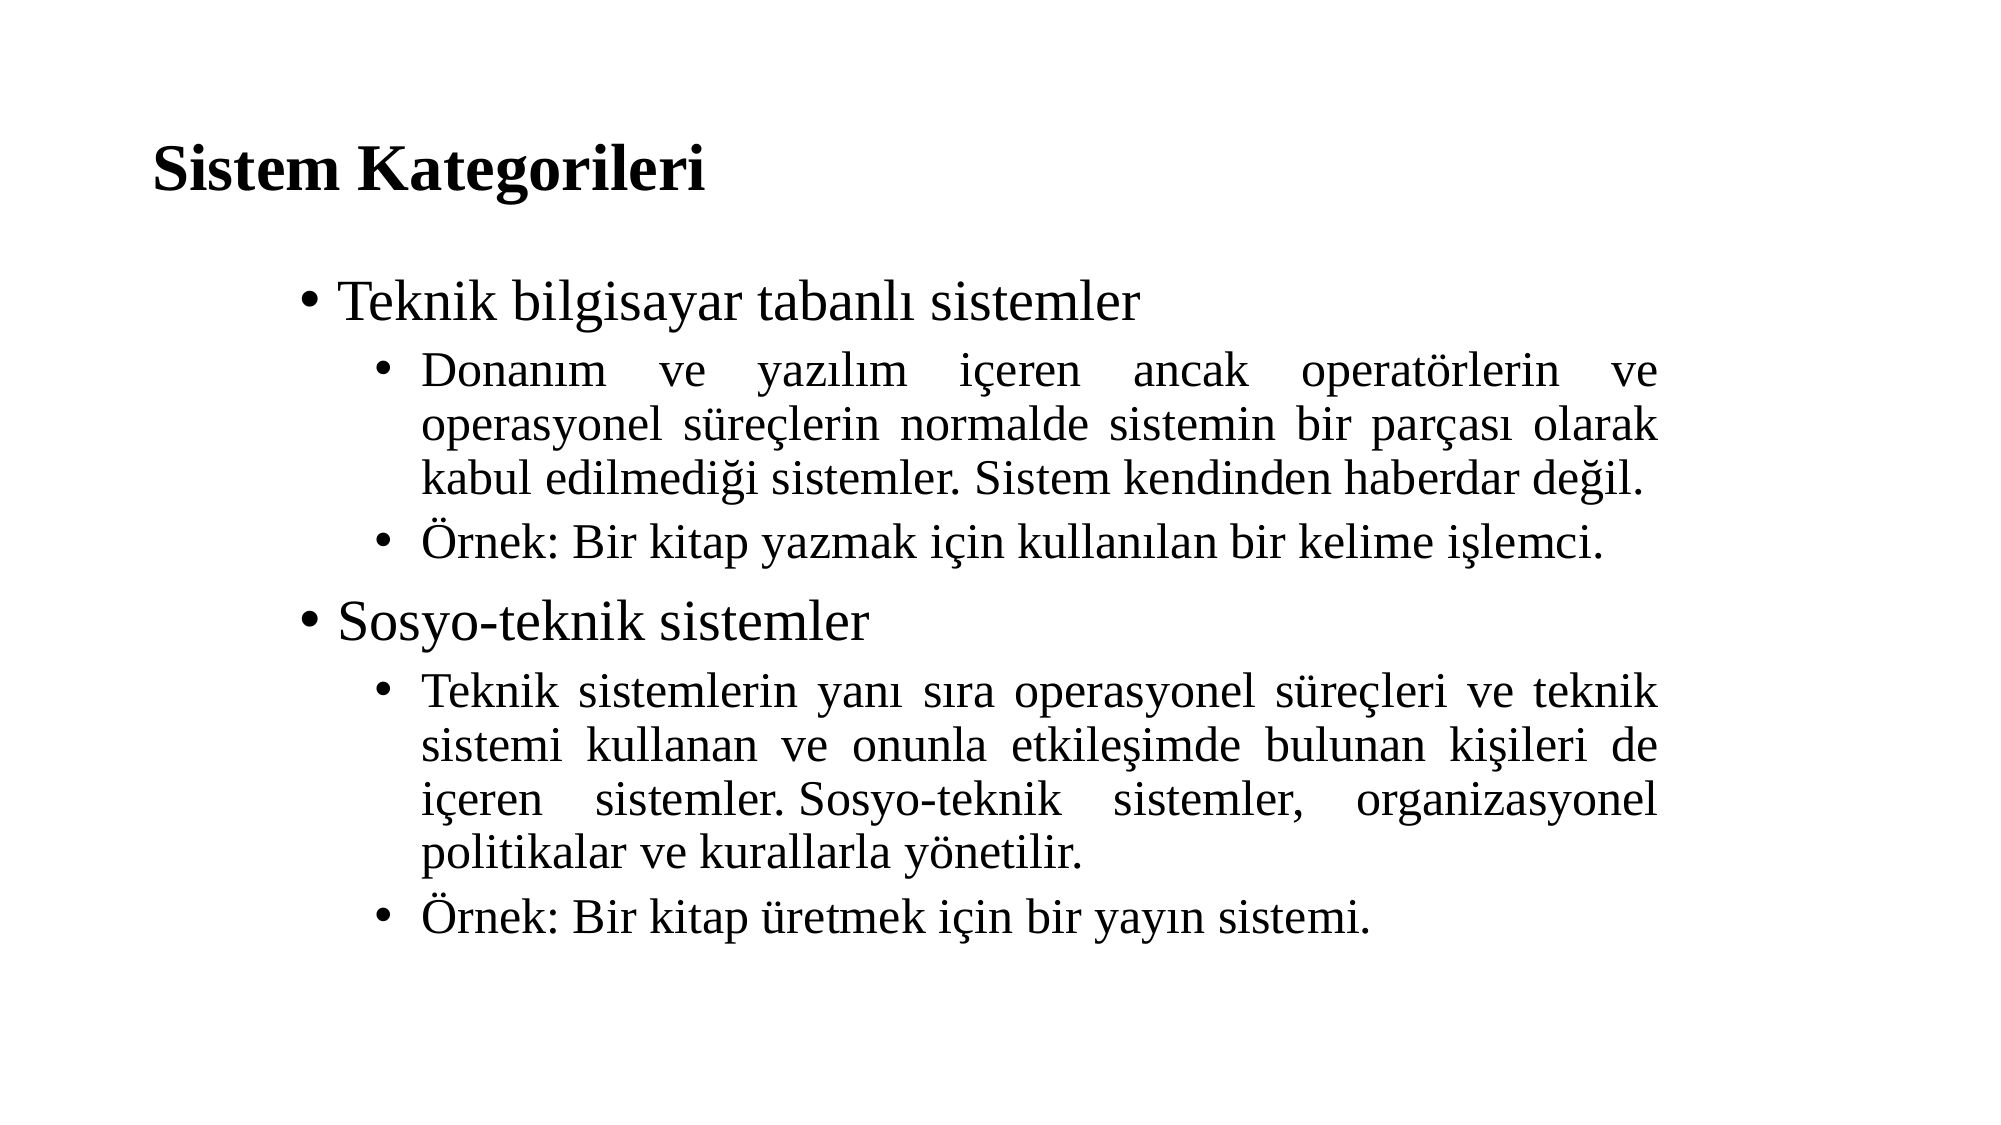

# Sistem Kategorileri
Teknik bilgisayar tabanlı sistemler
Donanım ve yazılım içeren ancak operatörlerin ve operasyonel süreçlerin normalde sistemin bir parçası olarak kabul edilmediği sistemler. Sistem kendinden haberdar değil.
Örnek: Bir kitap yazmak için kullanılan bir kelime işlemci.
Sosyo-teknik sistemler
Teknik sistemlerin yanı sıra operasyonel süreçleri ve teknik sistemi kullanan ve onunla etkileşimde bulunan kişileri de içeren sistemler. Sosyo-teknik sistemler, organizasyonel politikalar ve kurallarla yönetilir.
Örnek: Bir kitap üretmek için bir yayın sistemi.